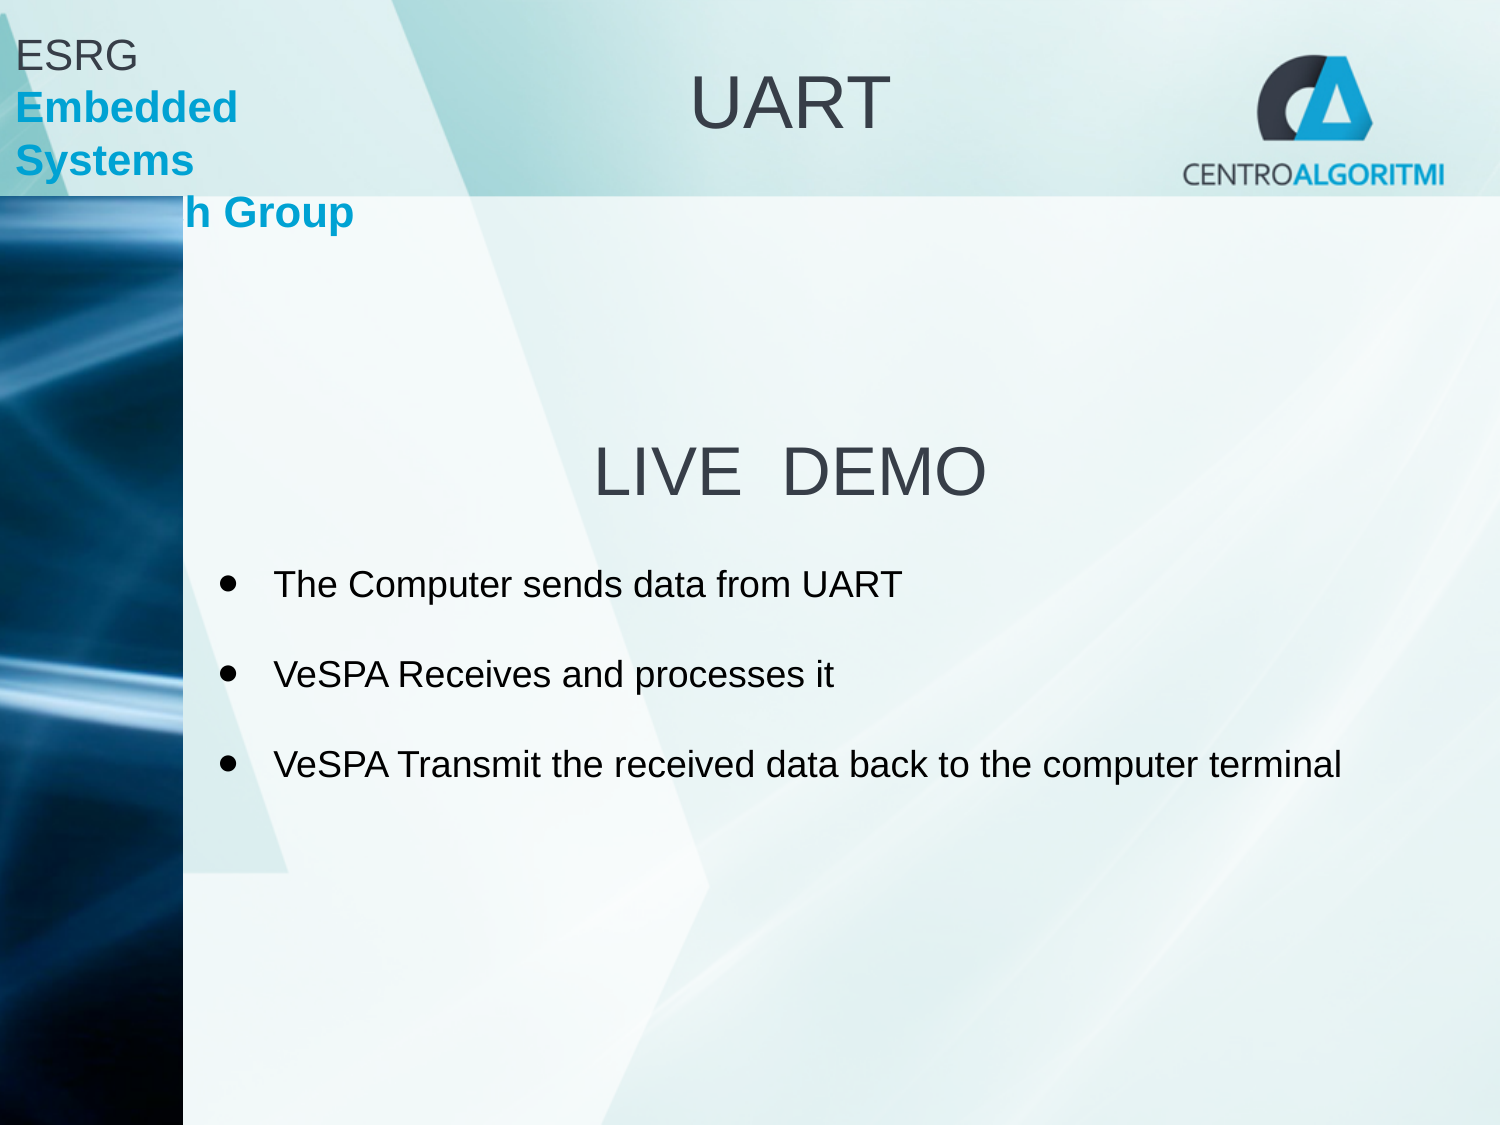

UART
LIVE  DEMO
The Computer sends data from UART

VeSPA Receives and processes it

VeSPA Transmit the received data back to the computer terminal